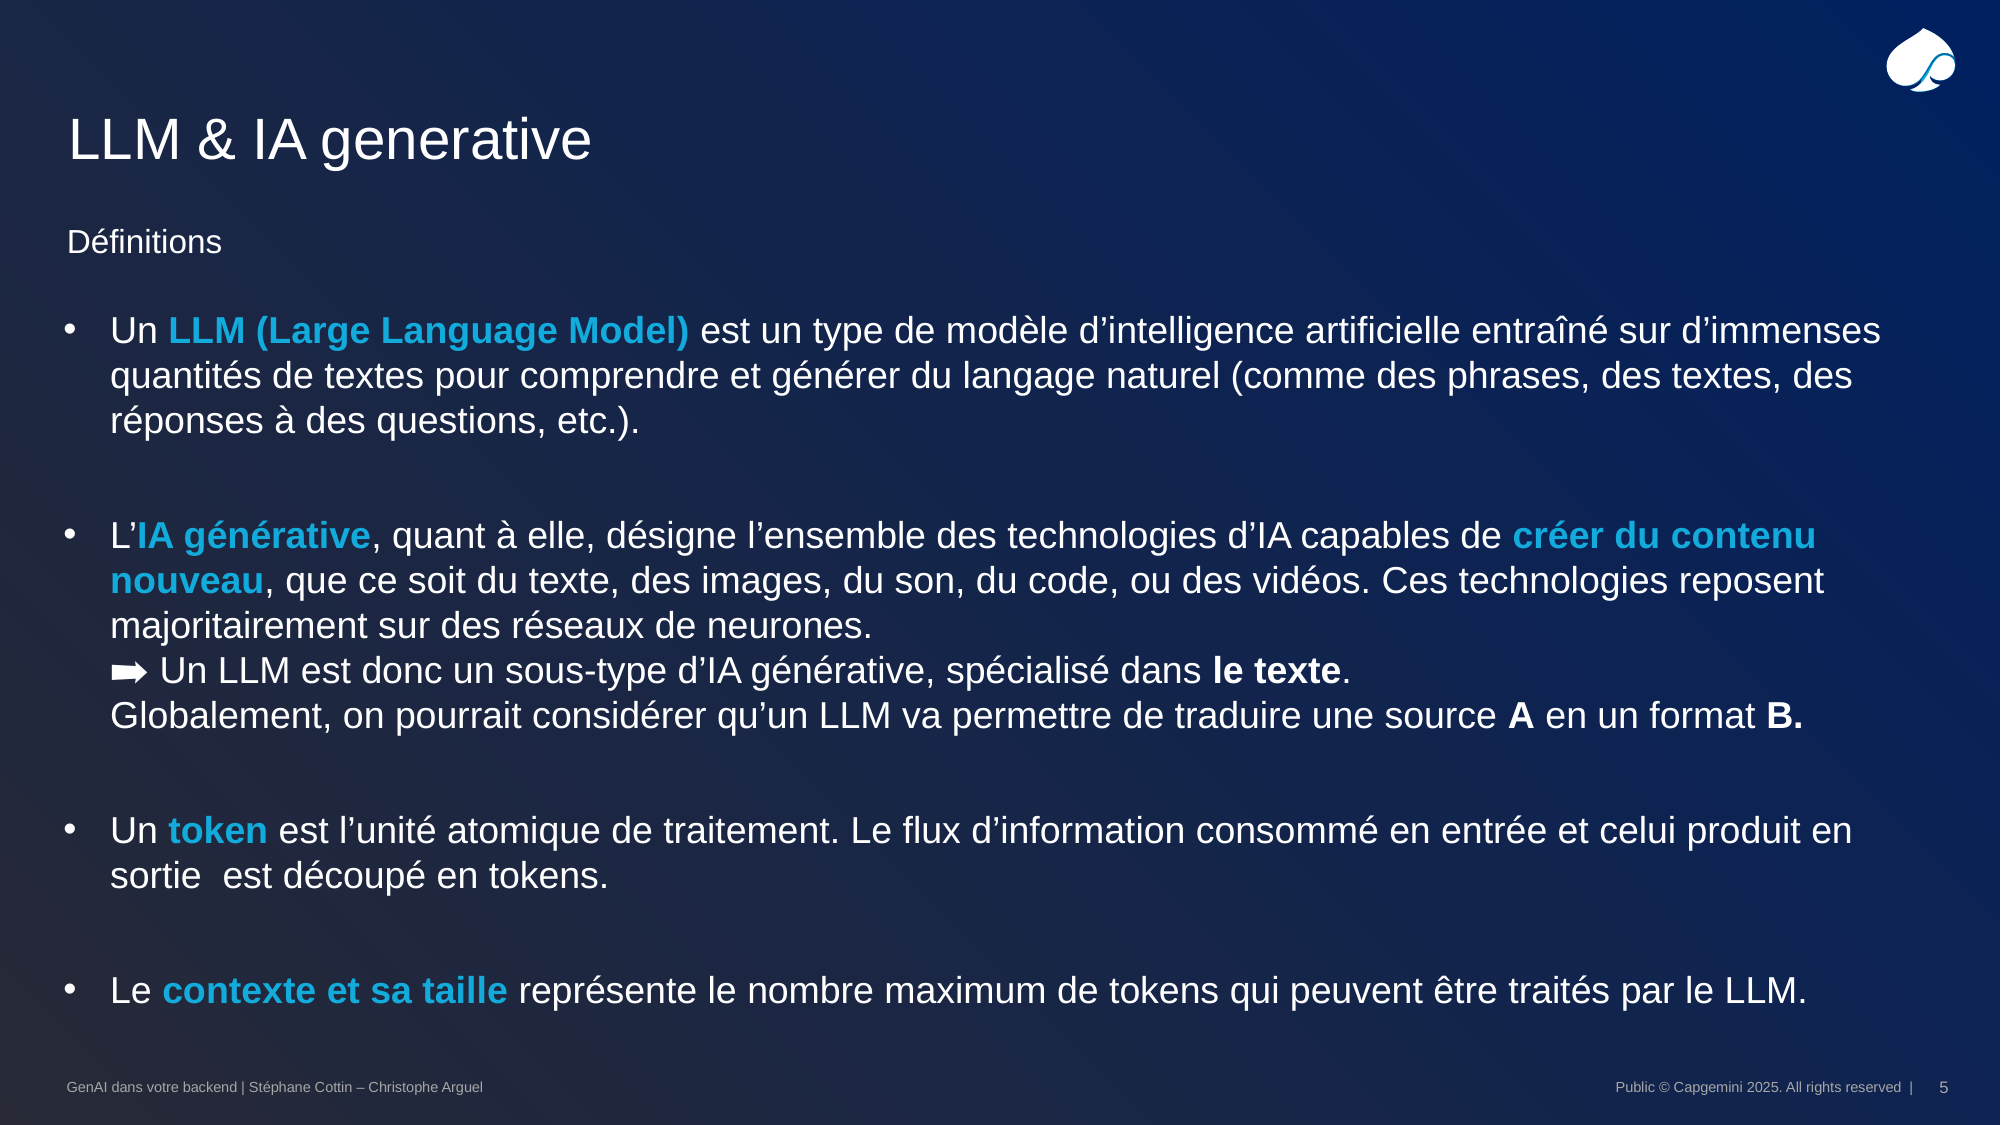

# LLM & IA generative
Définitions
Un LLM (Large Language Model) est un type de modèle d’intelligence artificielle entraîné sur d’immenses quantités de textes pour comprendre et générer du langage naturel (comme des phrases, des textes, des réponses à des questions, etc.).

L’IA générative, quant à elle, désigne l’ensemble des technologies d’IA capables de créer du contenu nouveau, que ce soit du texte, des images, du son, du code, ou des vidéos. Ces technologies reposent majoritairement sur des réseaux de neurones.
➡️ Un LLM est donc un sous-type d’IA générative, spécialisé dans le texte.
Globalement, on pourrait considérer qu’un LLM va permettre de traduire une source A en un format B.

Un token est l’unité atomique de traitement. Le flux d’information consommé en entrée et celui produit en sortie  est découpé en tokens.

Le contexte et sa taille représente le nombre maximum de tokens qui peuvent être traités par le LLM.